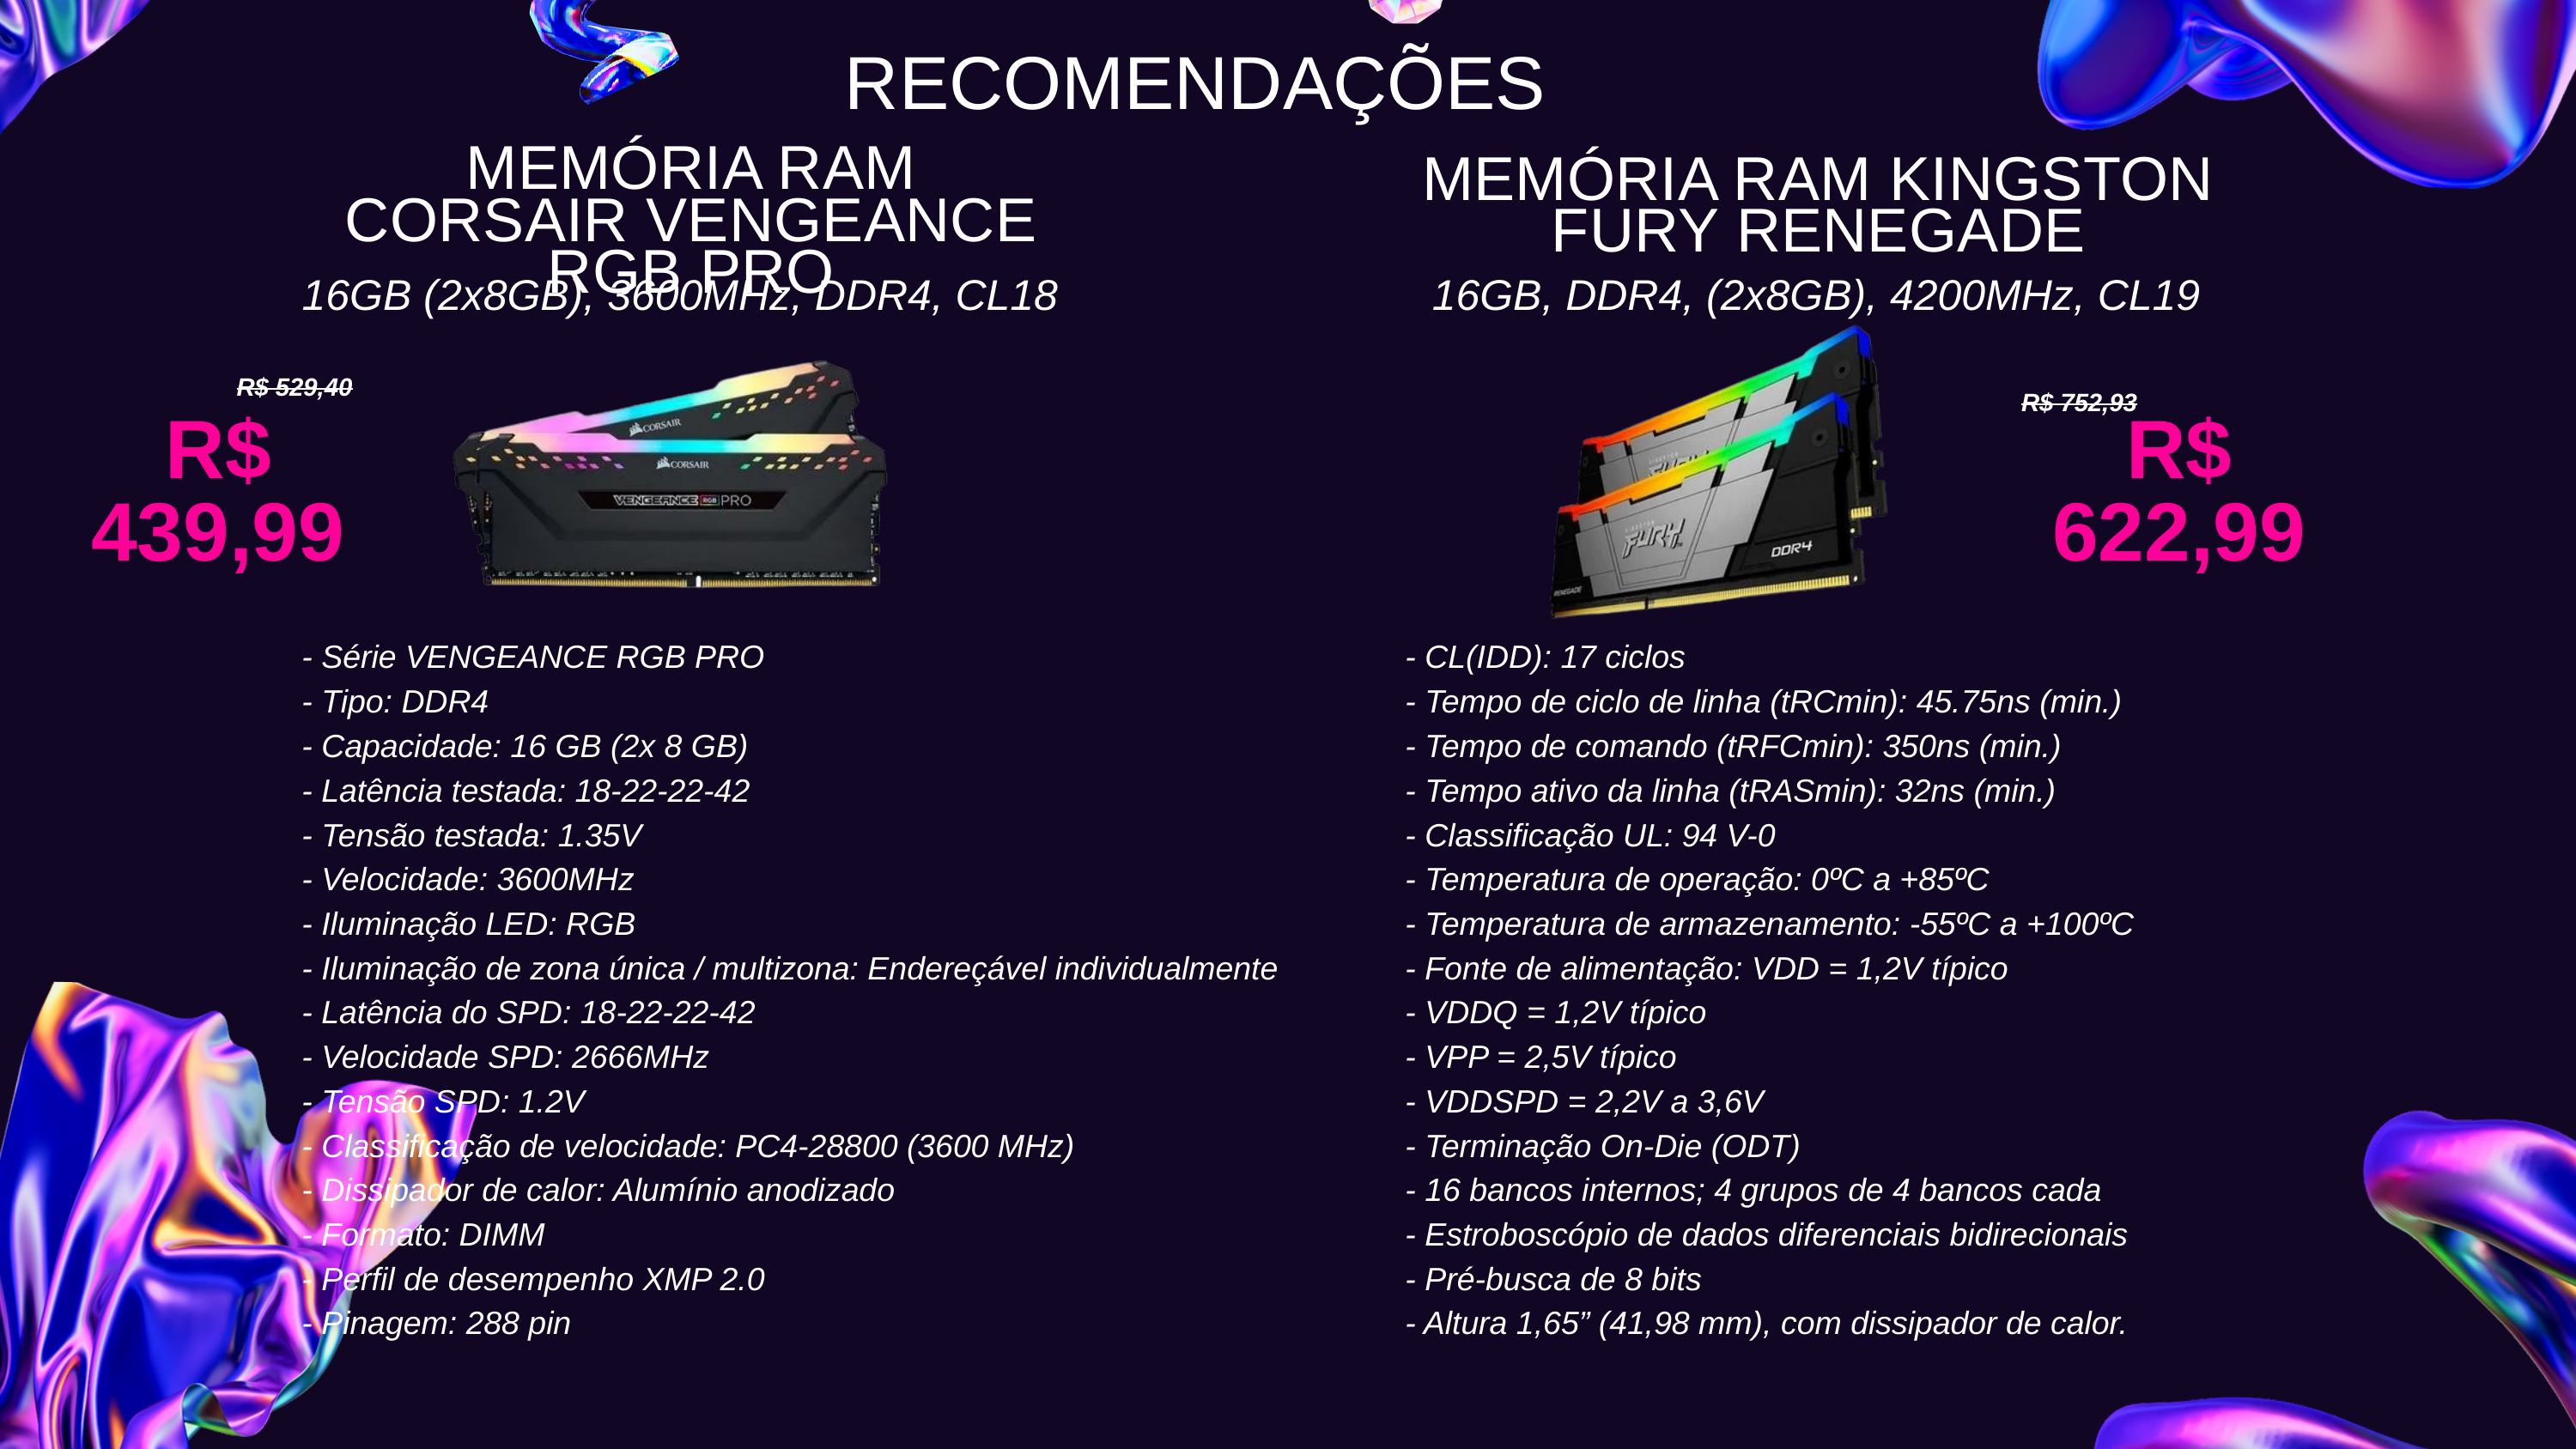

RECOMENDAÇÕES
MEMÓRIA RAM CORSAIR VENGEANCE RGB PRO

MEMÓRIA RAM KINGSTON FURY RENEGADE

16GB (2x8GB), 3600MHz, DDR4, CL18

16GB, DDR4, (2x8GB), 4200MHz, CL19

R$ 529,40
R$ 752,93
R$ 439,99

R$ 622,99

- Série VENGEANCE RGB PRO
- Tipo: DDR4
- Capacidade: 16 GB (2x 8 GB)
- Latência testada: 18-22-22-42
- Tensão testada: 1.35V
- Velocidade: 3600MHz
- Iluminação LED: RGB
- Iluminação de zona única / multizona: Endereçável individualmente
- Latência do SPD: 18-22-22-42
- Velocidade SPD: 2666MHz
- Tensão SPD: 1.2V
- Classificação de velocidade: PC4-28800 (3600 MHz)
- Dissipador de calor: Alumínio anodizado
- Formato: DIMM
- Perfil de desempenho XMP 2.0
- Pinagem: 288 pin

- CL(IDD): 17 ciclos
- Tempo de ciclo de linha (tRCmin): 45.75ns (min.)
- Tempo de comando (tRFCmin): 350ns (min.)
- Tempo ativo da linha (tRASmin): 32ns (min.)
- Classificação UL: 94 V-0
- Temperatura de operação: 0ºC a +85ºC
- Temperatura de armazenamento: -55ºC a +100ºC
- Fonte de alimentação: VDD = 1,2V típico
- VDDQ = 1,2V típico
- VPP = 2,5V típico
- VDDSPD = 2,2V a 3,6V
- Terminação On-Die (ODT)
- 16 bancos internos; 4 grupos de 4 bancos cada
- Estroboscópio de dados diferenciais bidirecionais
- Pré-busca de 8 bits
- Altura 1,65” (41,98 mm), com dissipador de calor.